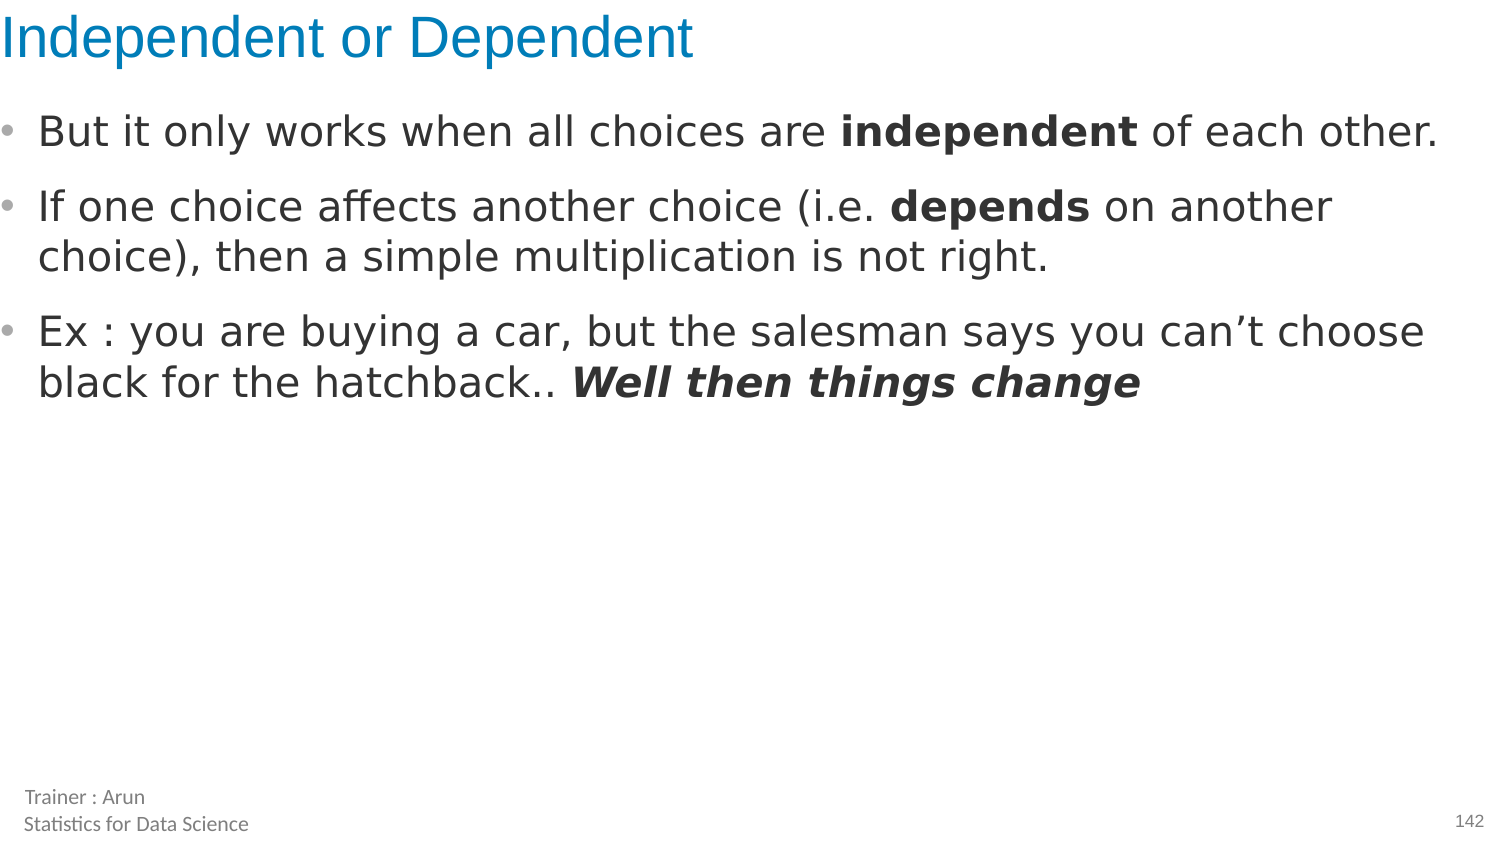

# Independent or Dependent
But it only works when all choices are independent of each other.
If one choice affects another choice (i.e. depends on another choice), then a simple multiplication is not right.
Ex : you are buying a car, but the salesman says you can’t choose black for the hatchback.. Well then things change